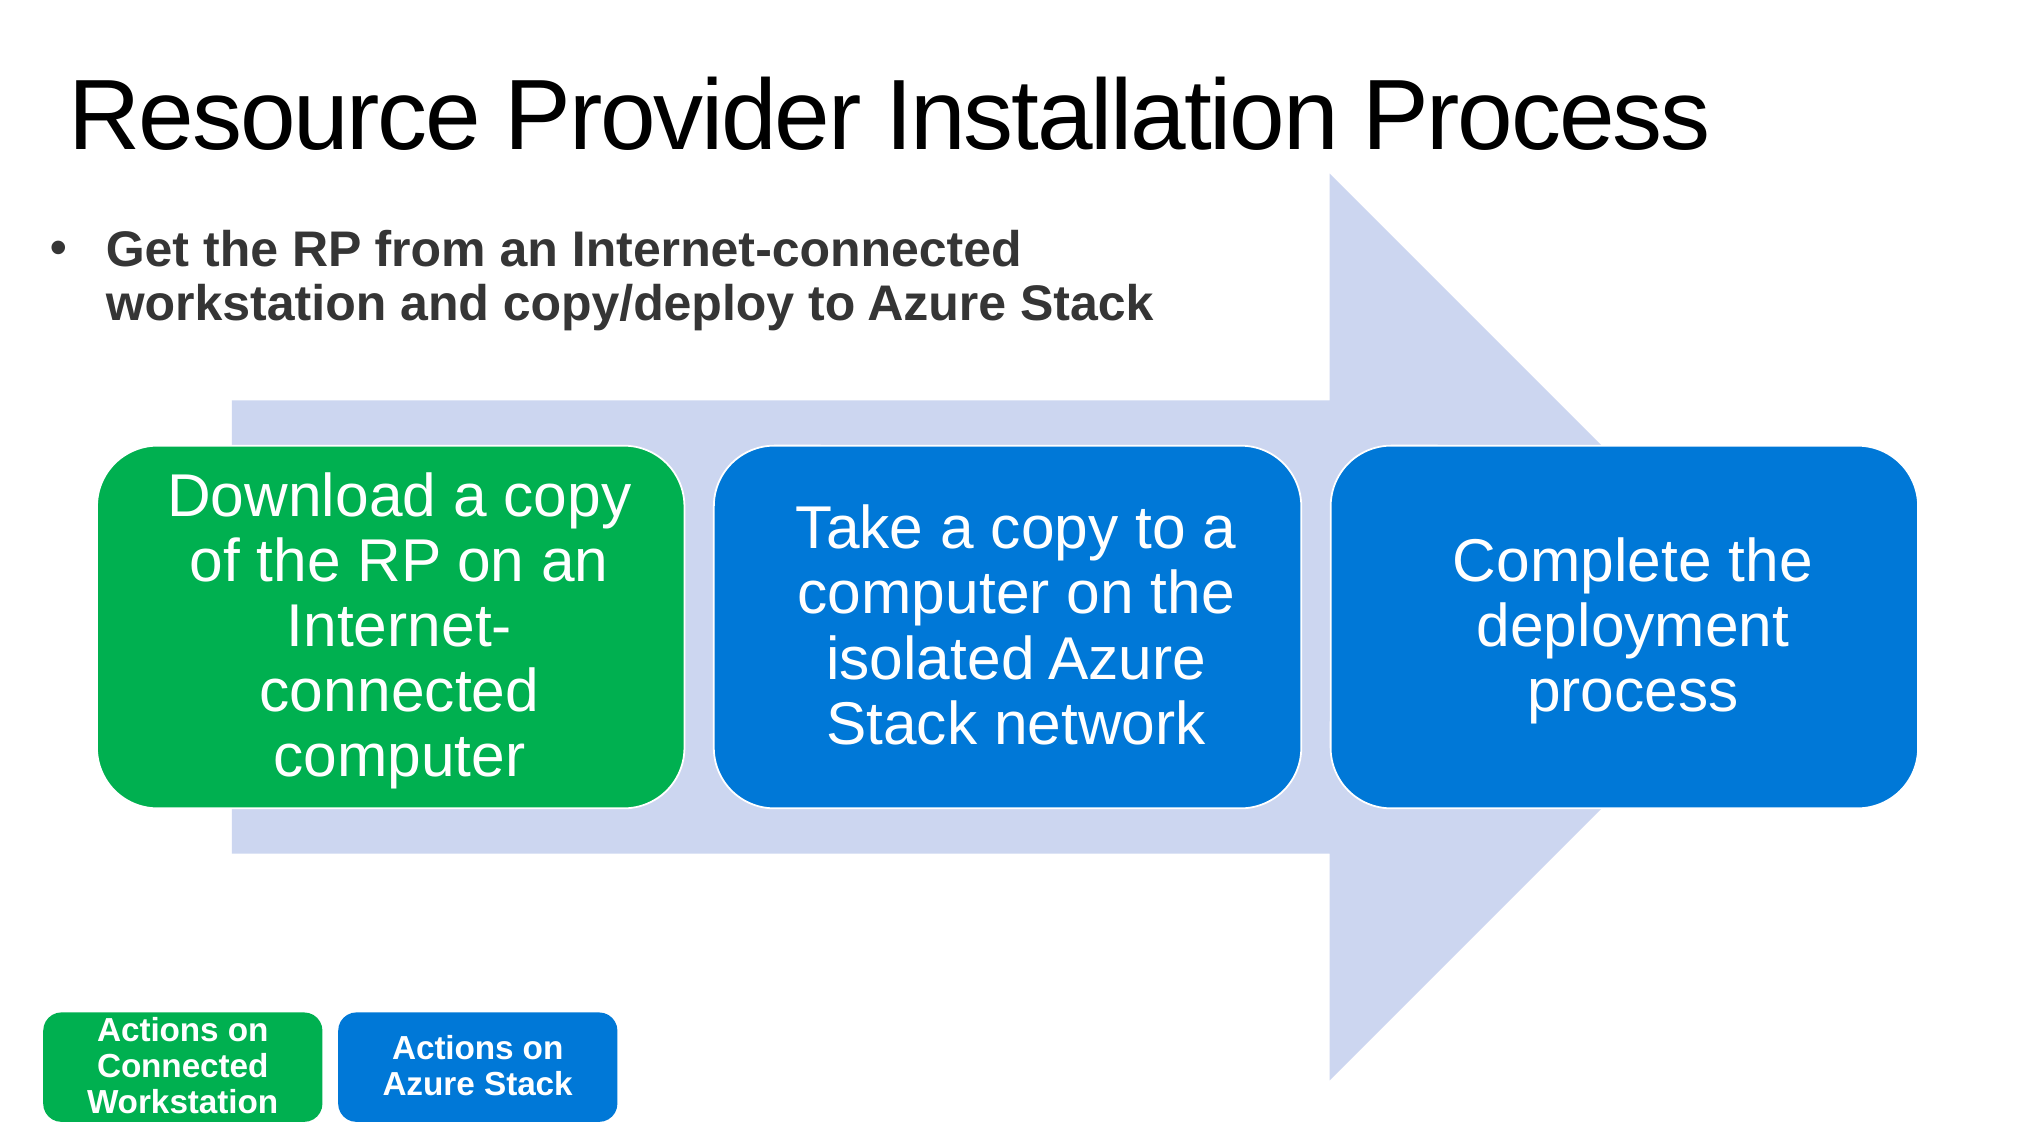

# Resource Provider Installation Process
Download a copy of the RP on an Internet-connected computer
Take a copy to a computer on the isolated Azure Stack network
Complete the deployment process
Get the RP from an Internet-connected workstation and copy/deploy to Azure Stack
Actions on Connected Workstation
Actions on Azure Stack